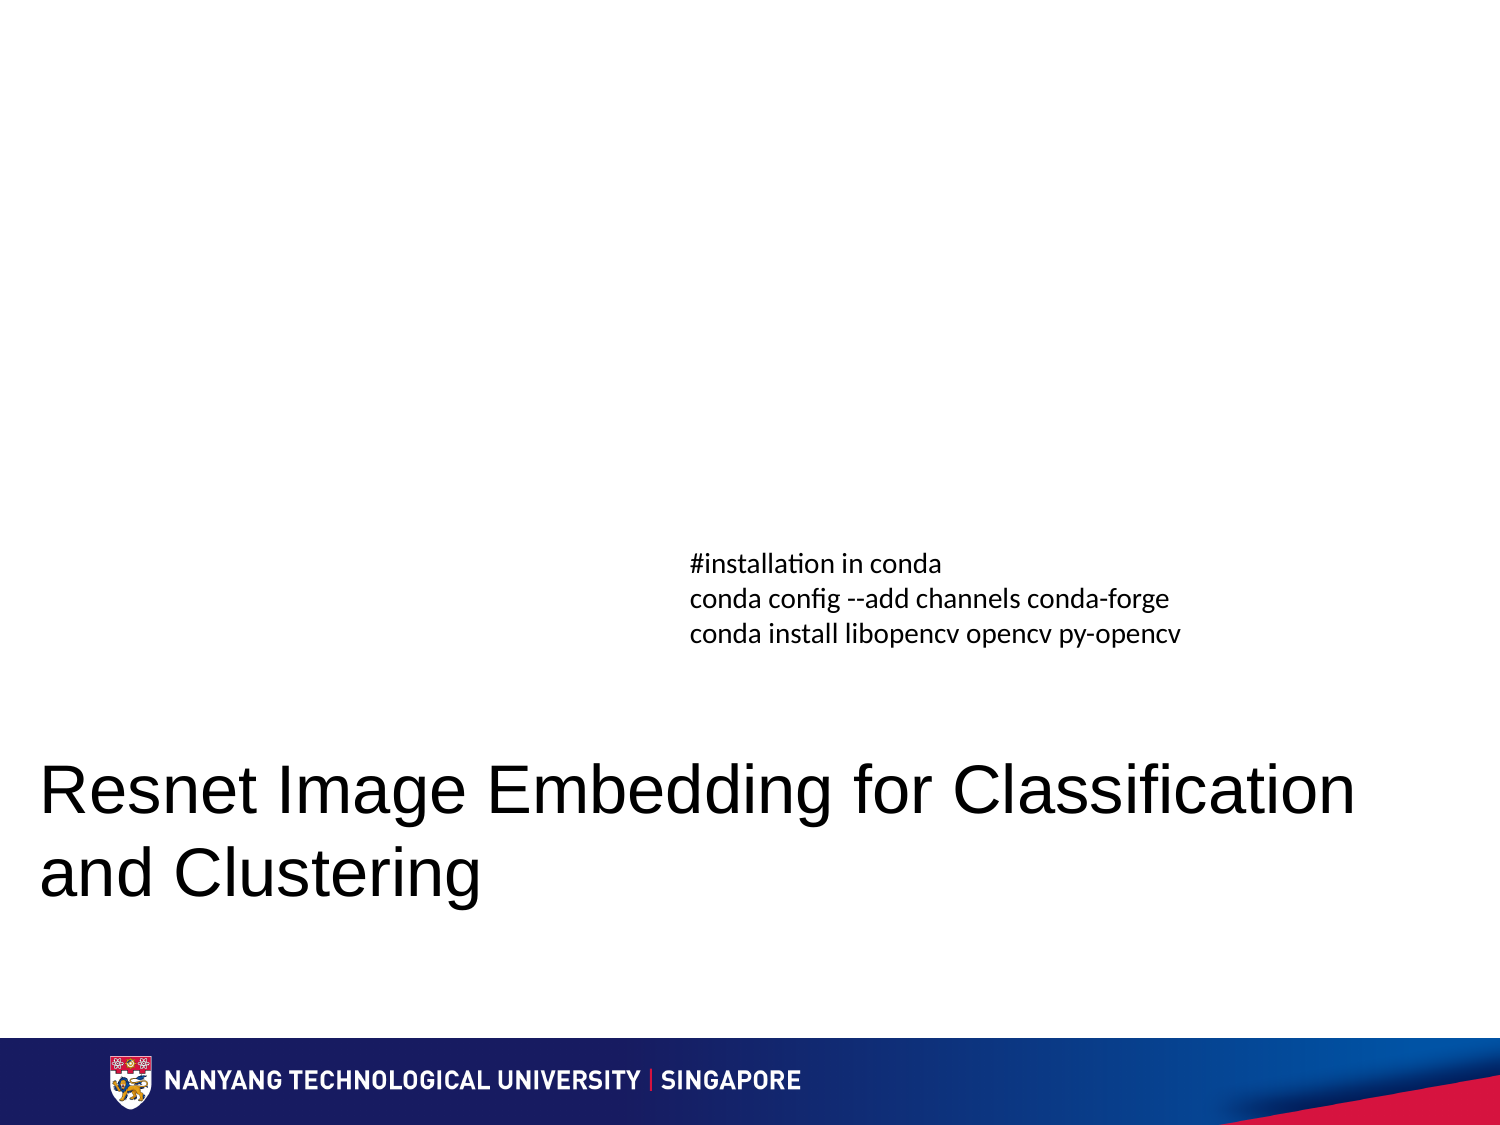

#installation in conda
conda config --add channels conda-forge
conda install libopencv opencv py-opencv
Resnet Image Embedding for Classification and Clustering